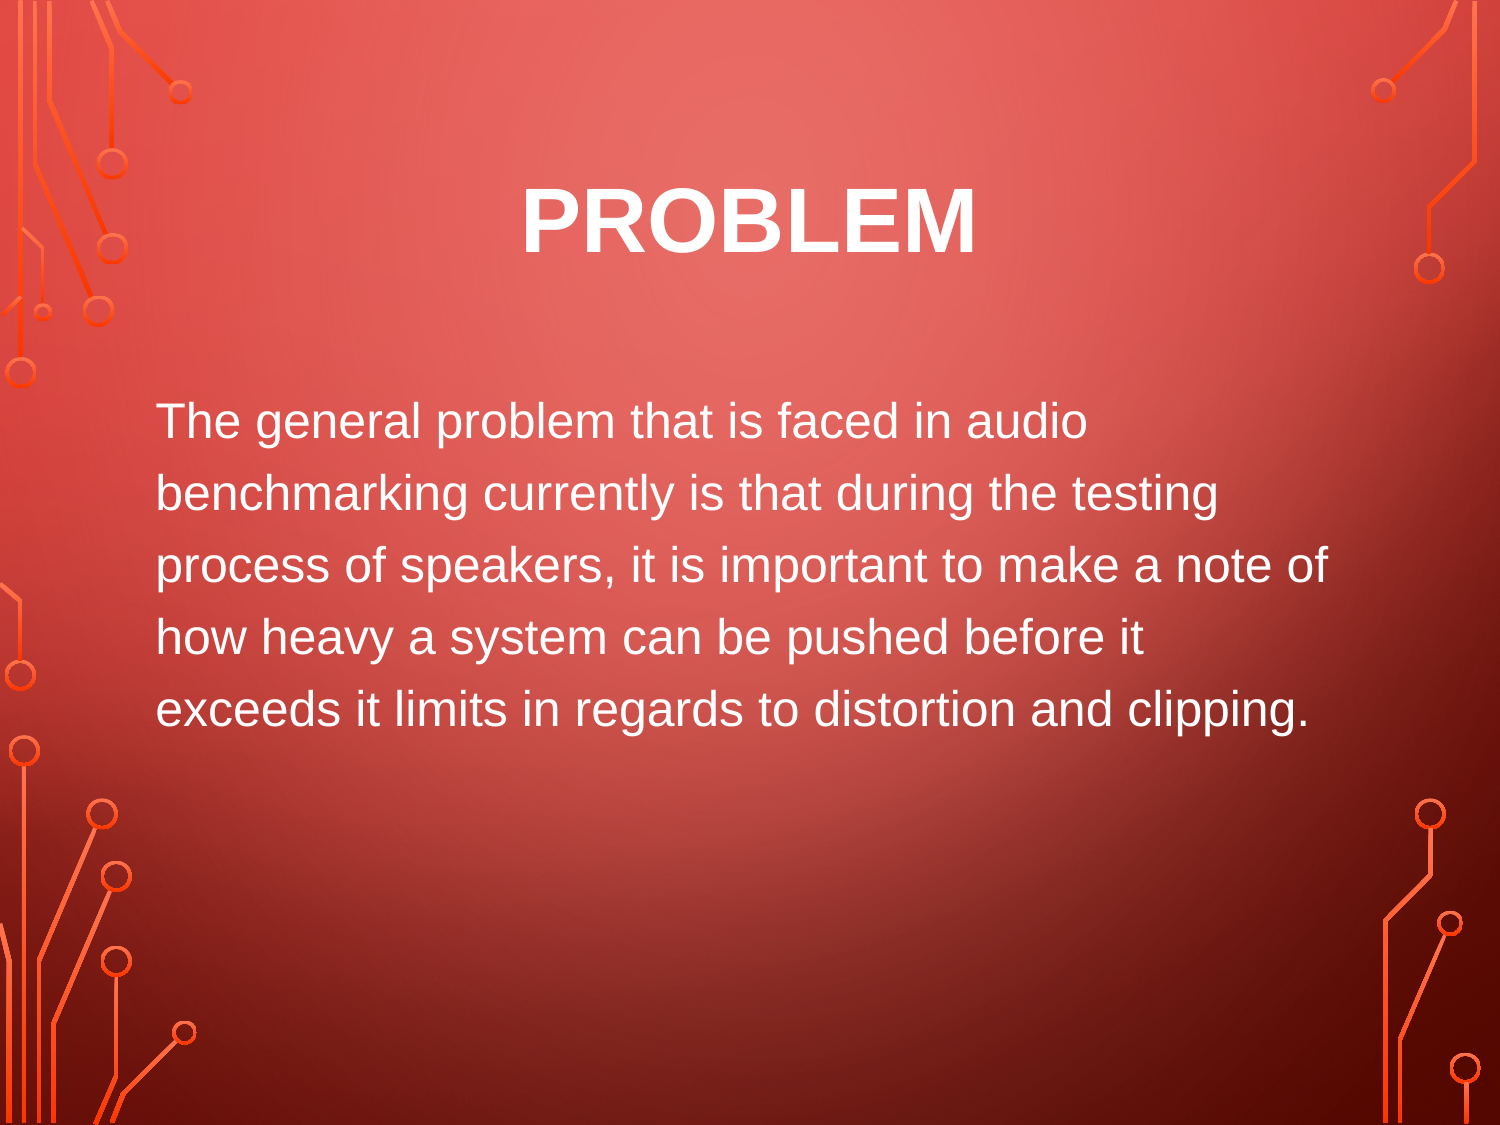

# Problem
The general problem that is faced in audio benchmarking currently is that during the testing process of speakers, it is important to make a note of how heavy a system can be pushed before it exceeds it limits in regards to distortion and clipping.